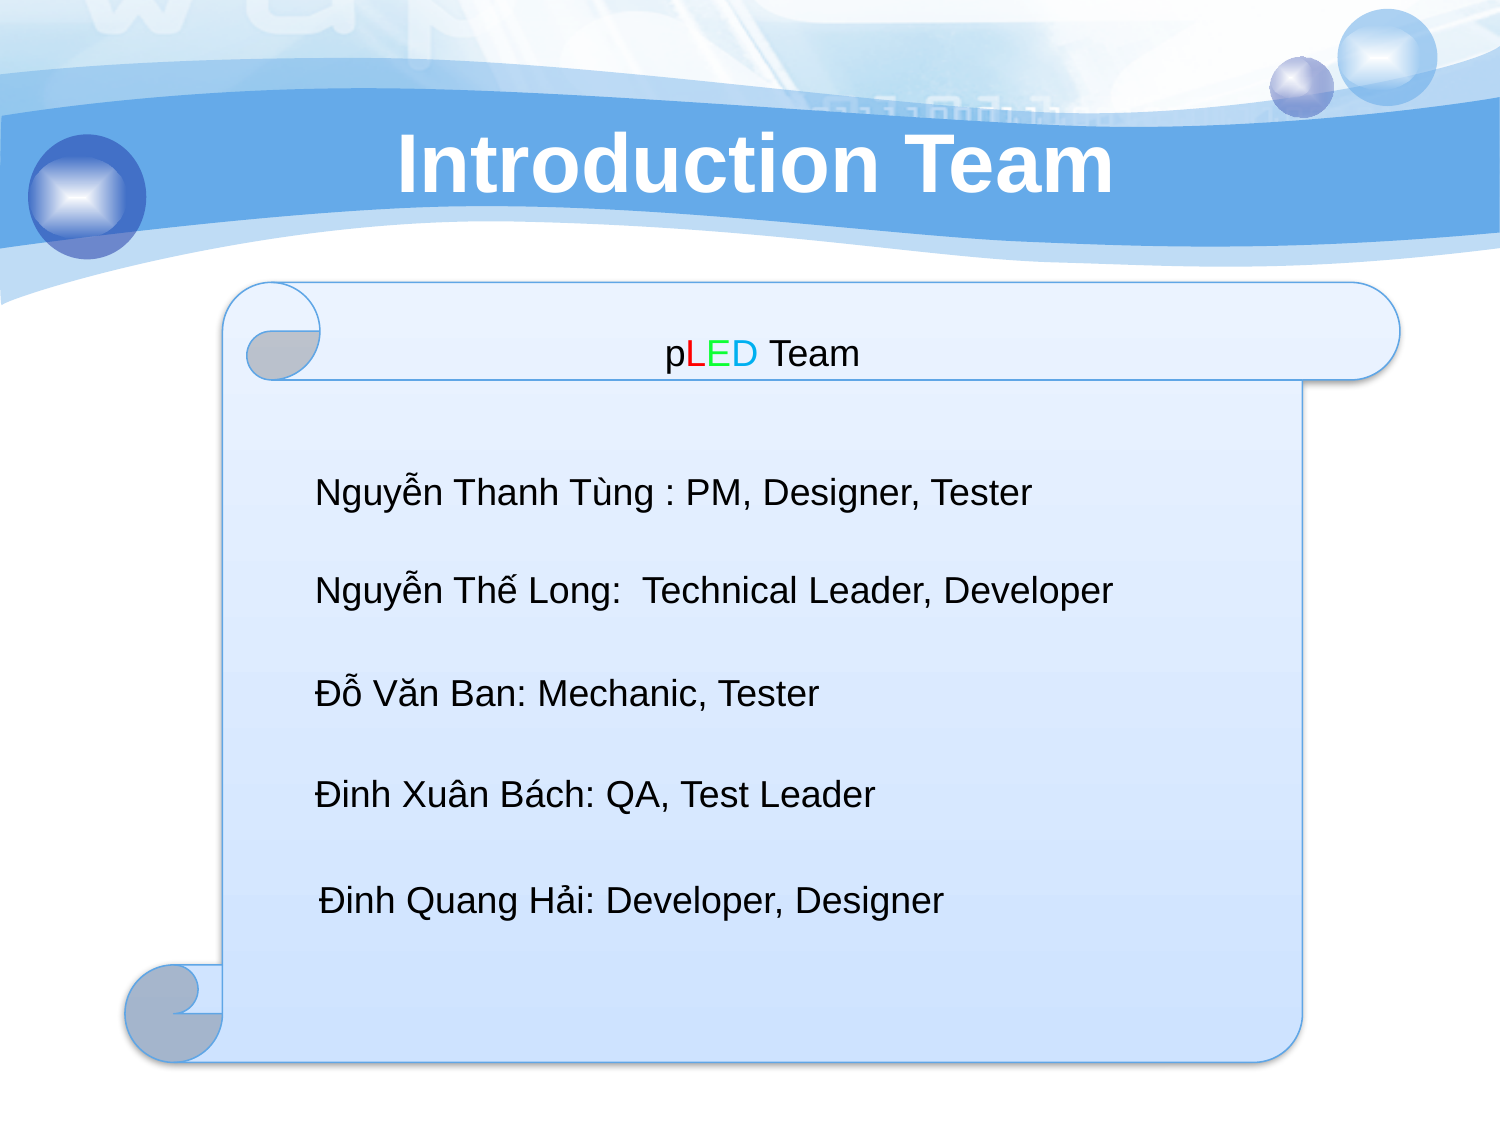

# Introduction Team

pLED Team
1
Nguyễn Thanh Tùng : PM, Designer, Tester
2
Nguyễn Thế Long:  Technical Leader, Developer
Đỗ Văn Ban: Mechanic, Tester
Đinh Xuân Bách: QA, Test Leader
Đinh Quang Hải: Developer, Designer